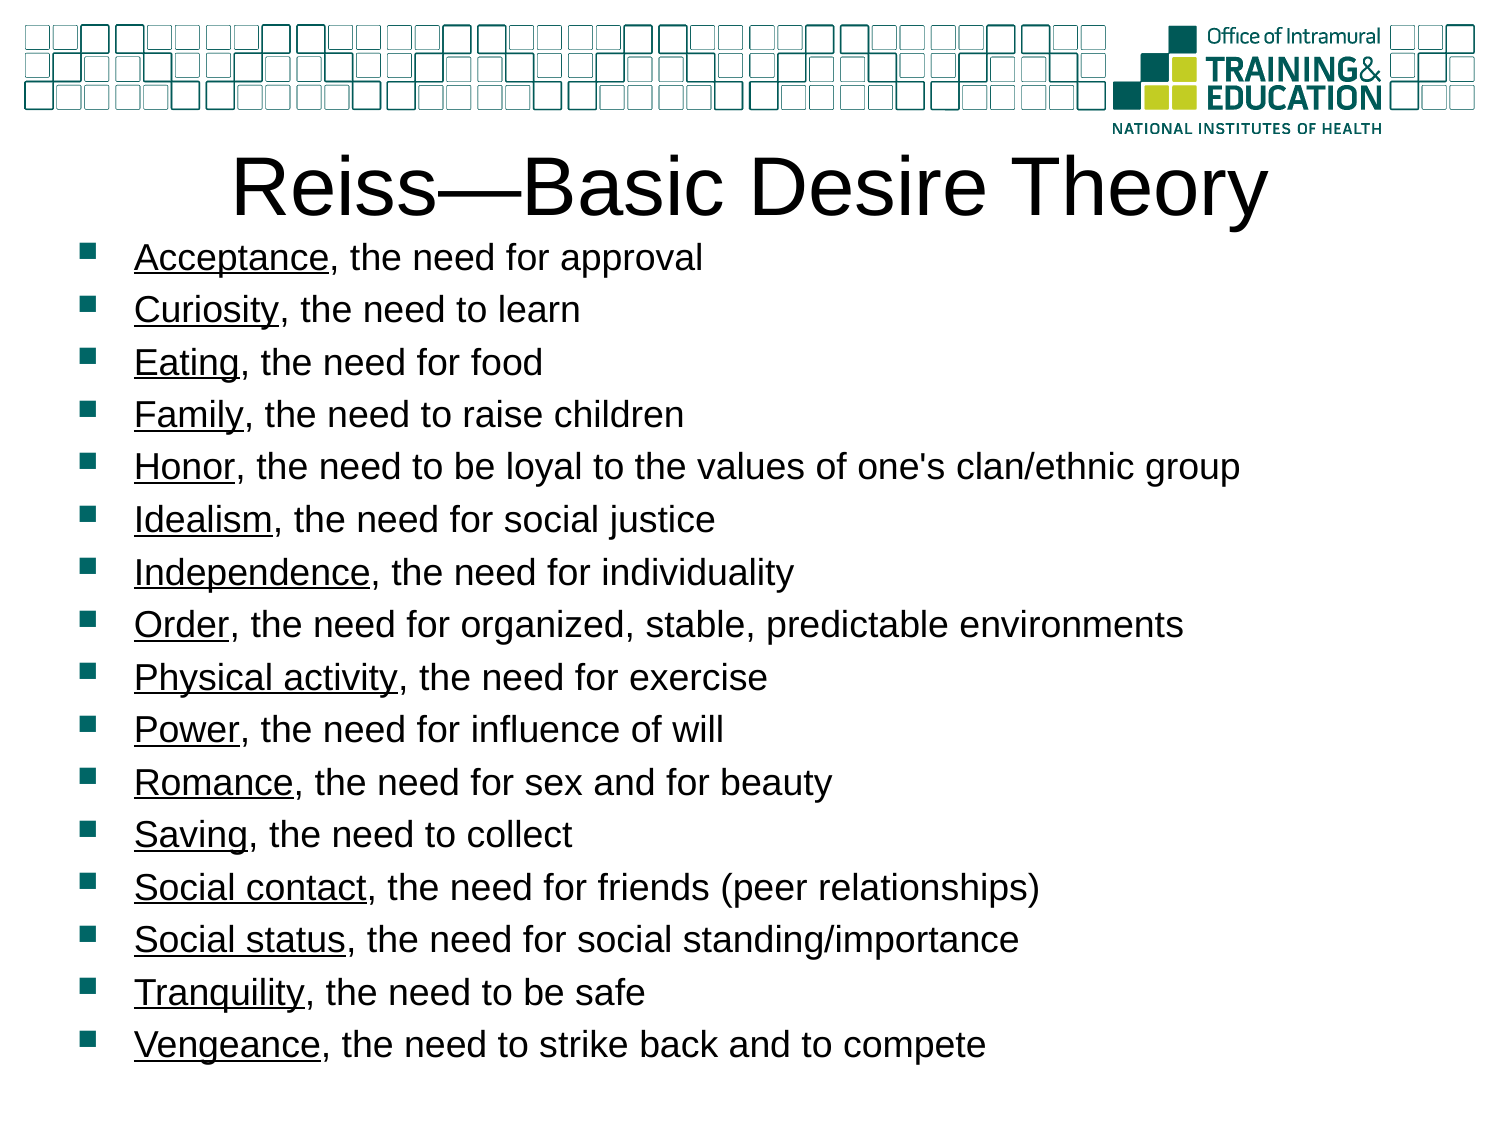

# Reiss—Basic Desire Theory
Acceptance, the need for approval
Curiosity, the need to learn
Eating, the need for food
Family, the need to raise children
Honor, the need to be loyal to the values of one's clan/ethnic group
Idealism, the need for social justice
Independence, the need for individuality
Order, the need for organized, stable, predictable environments
Physical activity, the need for exercise
Power, the need for influence of will
Romance, the need for sex and for beauty
Saving, the need to collect
Social contact, the need for friends (peer relationships)
Social status, the need for social standing/importance
Tranquility, the need to be safe
Vengeance, the need to strike back and to compete